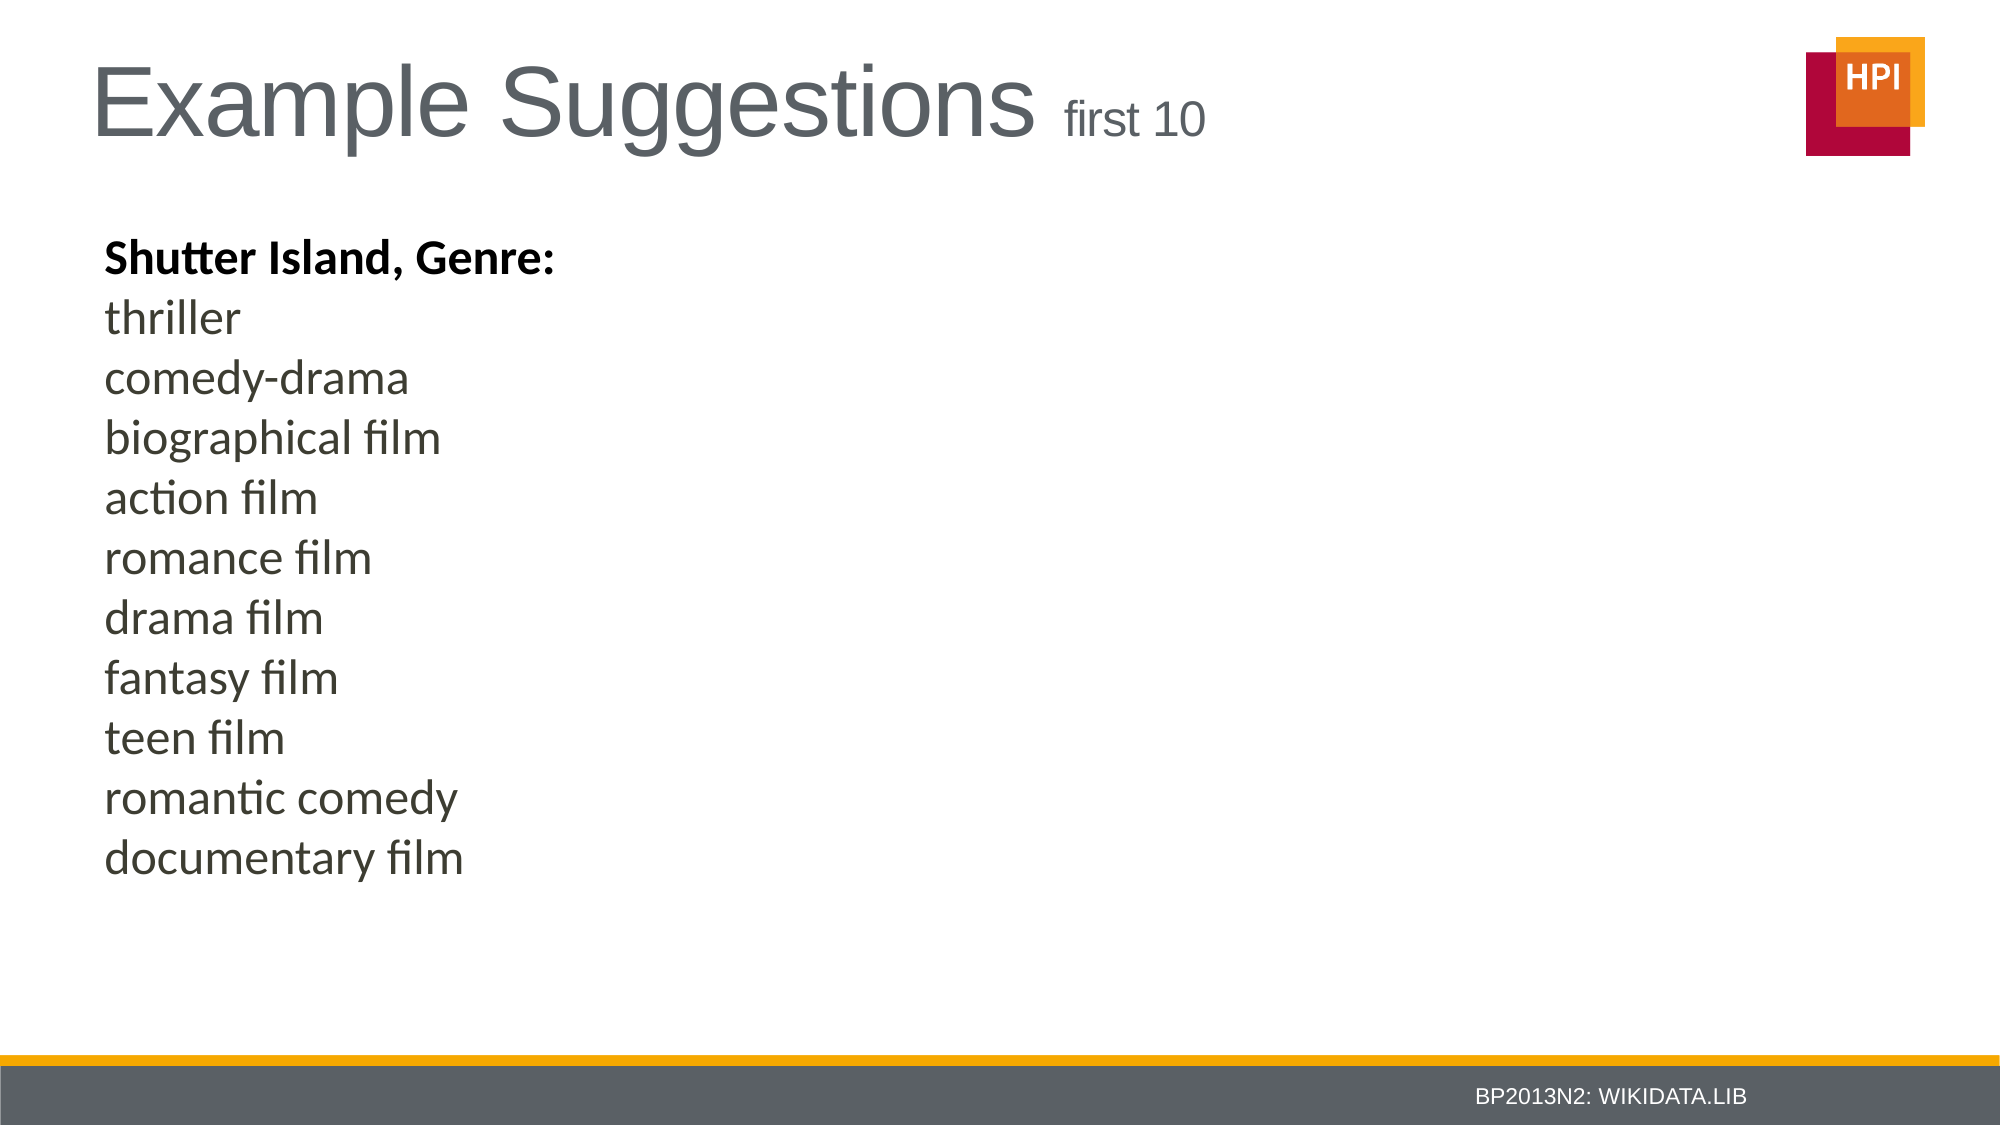

# Example Suggestions first 10
Shutter Island, Genre:
thriller
comedy-drama
biographical film
action film
romance film
drama film
fantasy film
teen film
romantic comedy
documentary film
BP2013N2: WIKIDATA.LIB